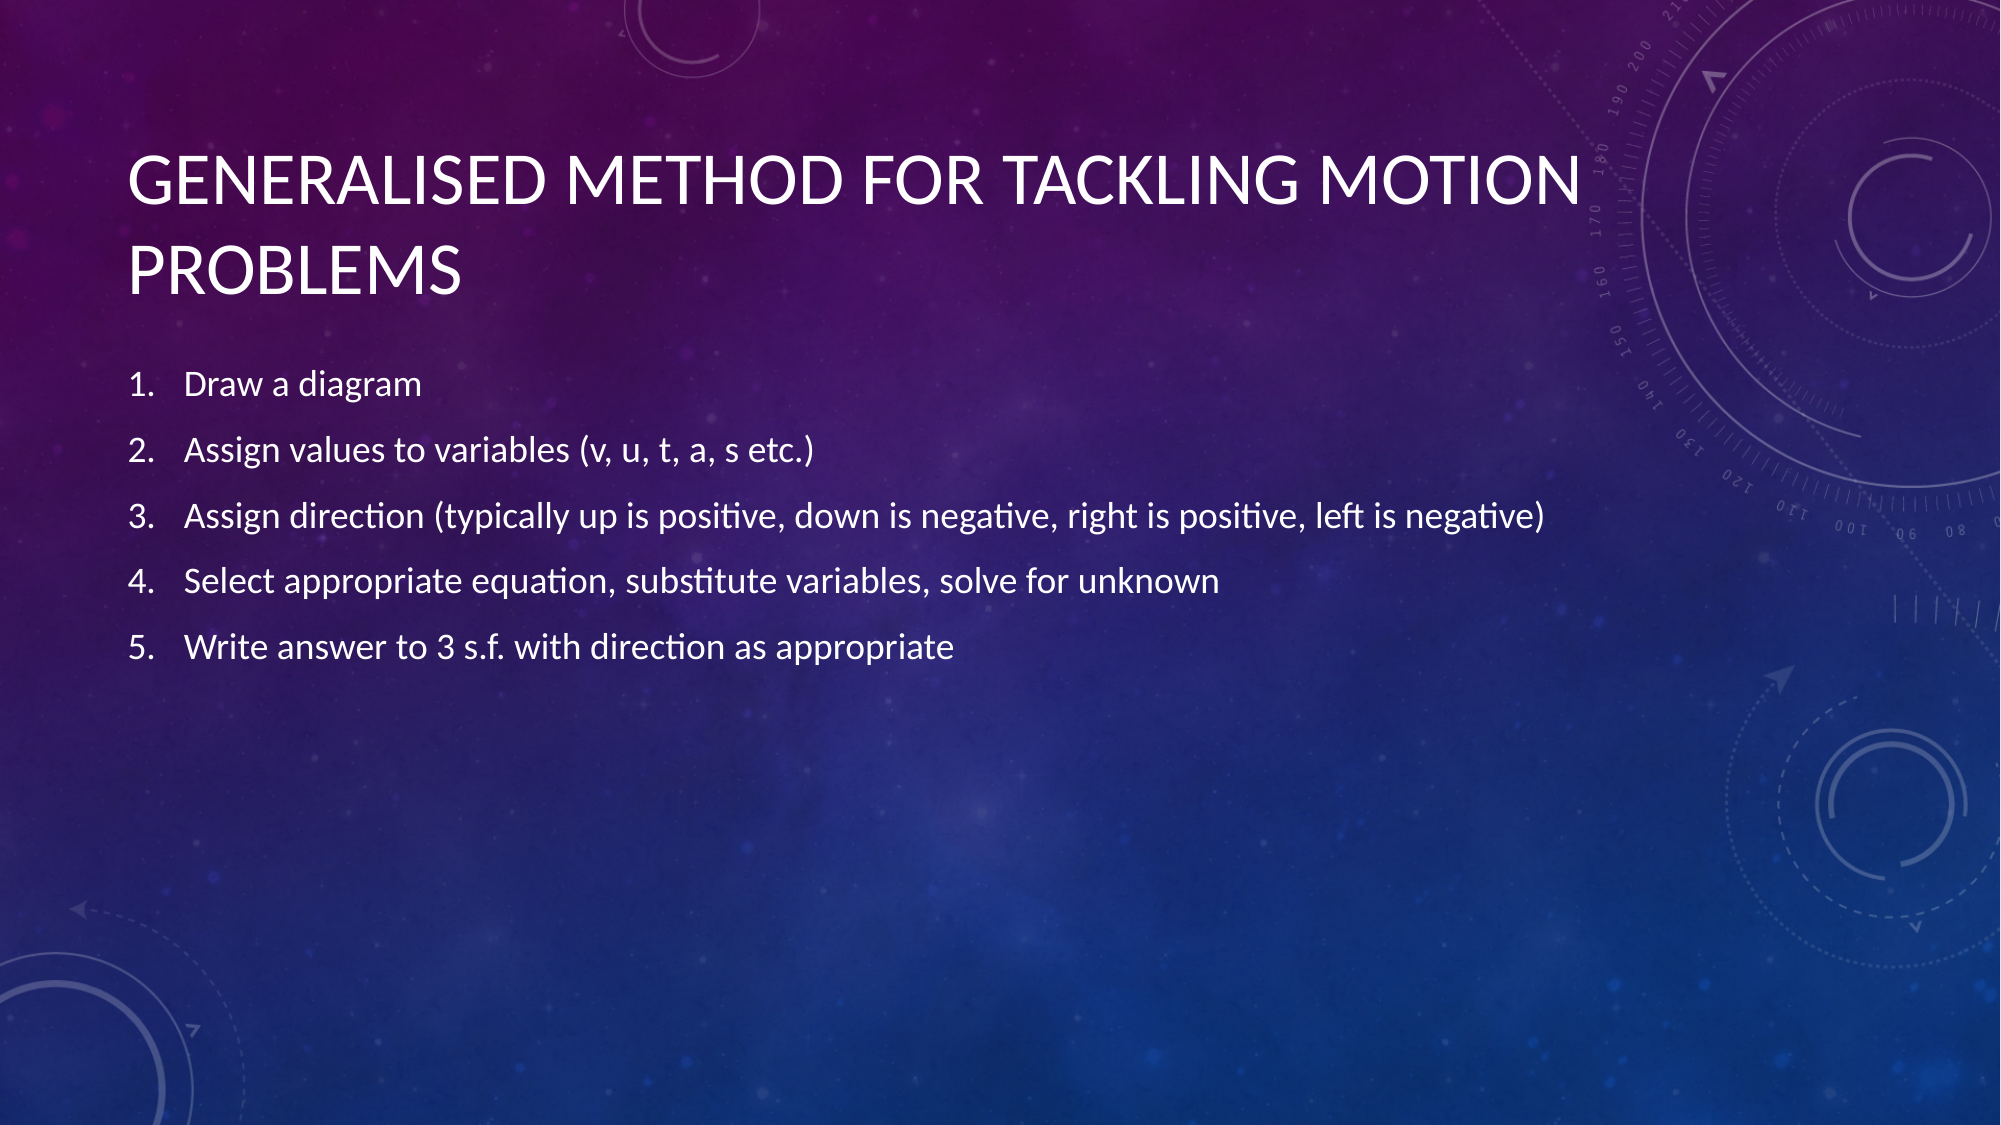

# Generalised method for tackling motion problems
Draw a diagram
Assign values to variables (v, u, t, a, s etc.)
Assign direction (typically up is positive, down is negative, right is positive, left is negative)
Select appropriate equation, substitute variables, solve for unknown
Write answer to 3 s.f. with direction as appropriate